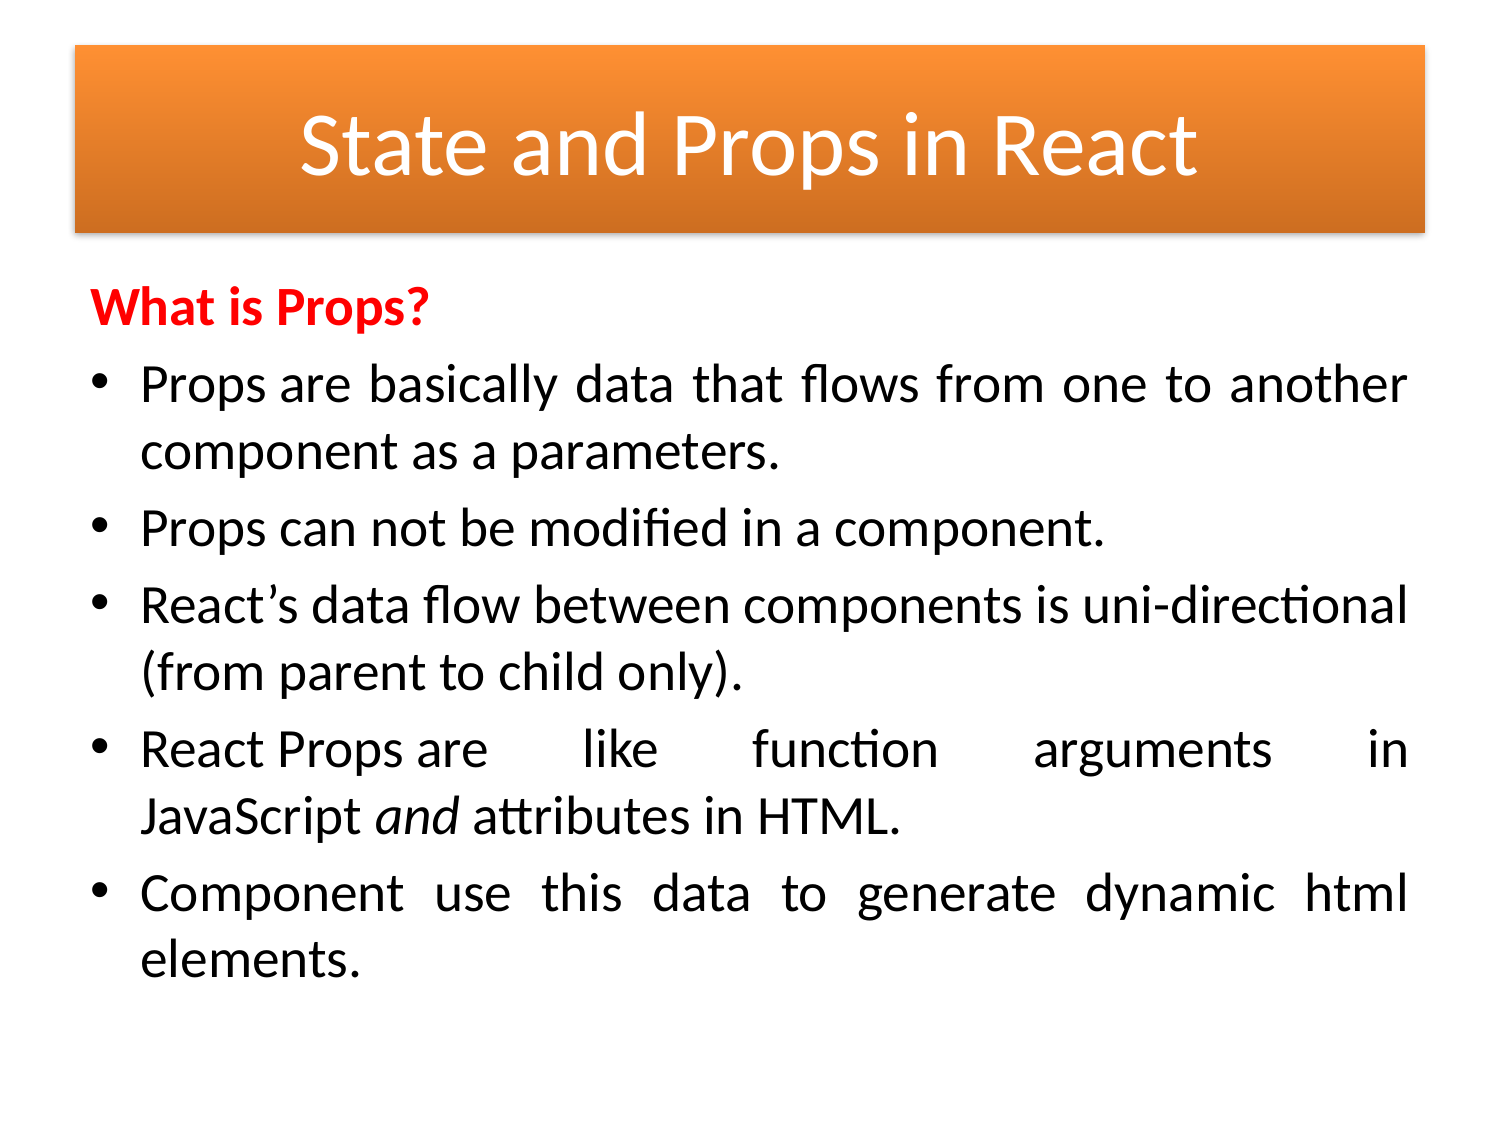

# State and Props in React
What is Props?
Props are basically data that flows from one to another component as a parameters.
Props can not be modified in a component.
React’s data flow between components is uni-directional (from parent to child only).
React Props are like function arguments in JavaScript and attributes in HTML.
Component use this data to generate dynamic html elements.